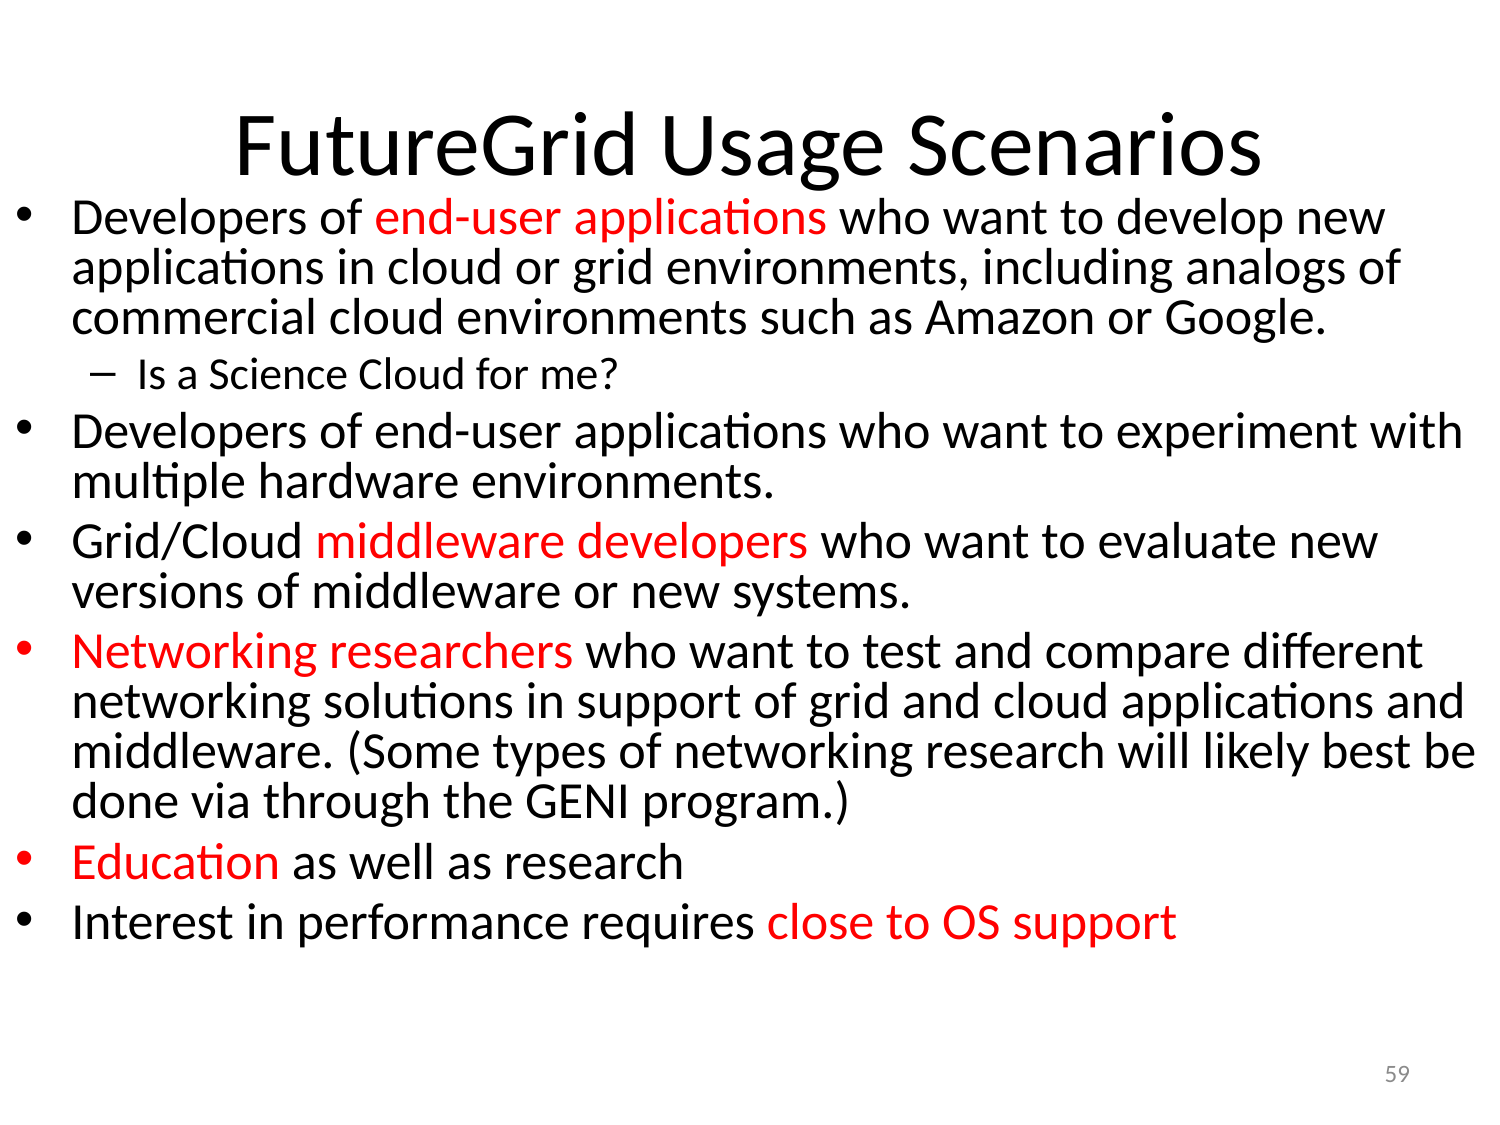

# FutureGrid Usage Scenarios
Developers of end-user applications who want to develop new applications in cloud or grid environments, including analogs of commercial cloud environments such as Amazon or Google.
Is a Science Cloud for me?
Developers of end-user applications who want to experiment with multiple hardware environments.
Grid/Cloud middleware developers who want to evaluate new versions of middleware or new systems.
Networking researchers who want to test and compare different networking solutions in support of grid and cloud applications and middleware. (Some types of networking research will likely best be done via through the GENI program.)
Education as well as research
Interest in performance requires close to OS support
59